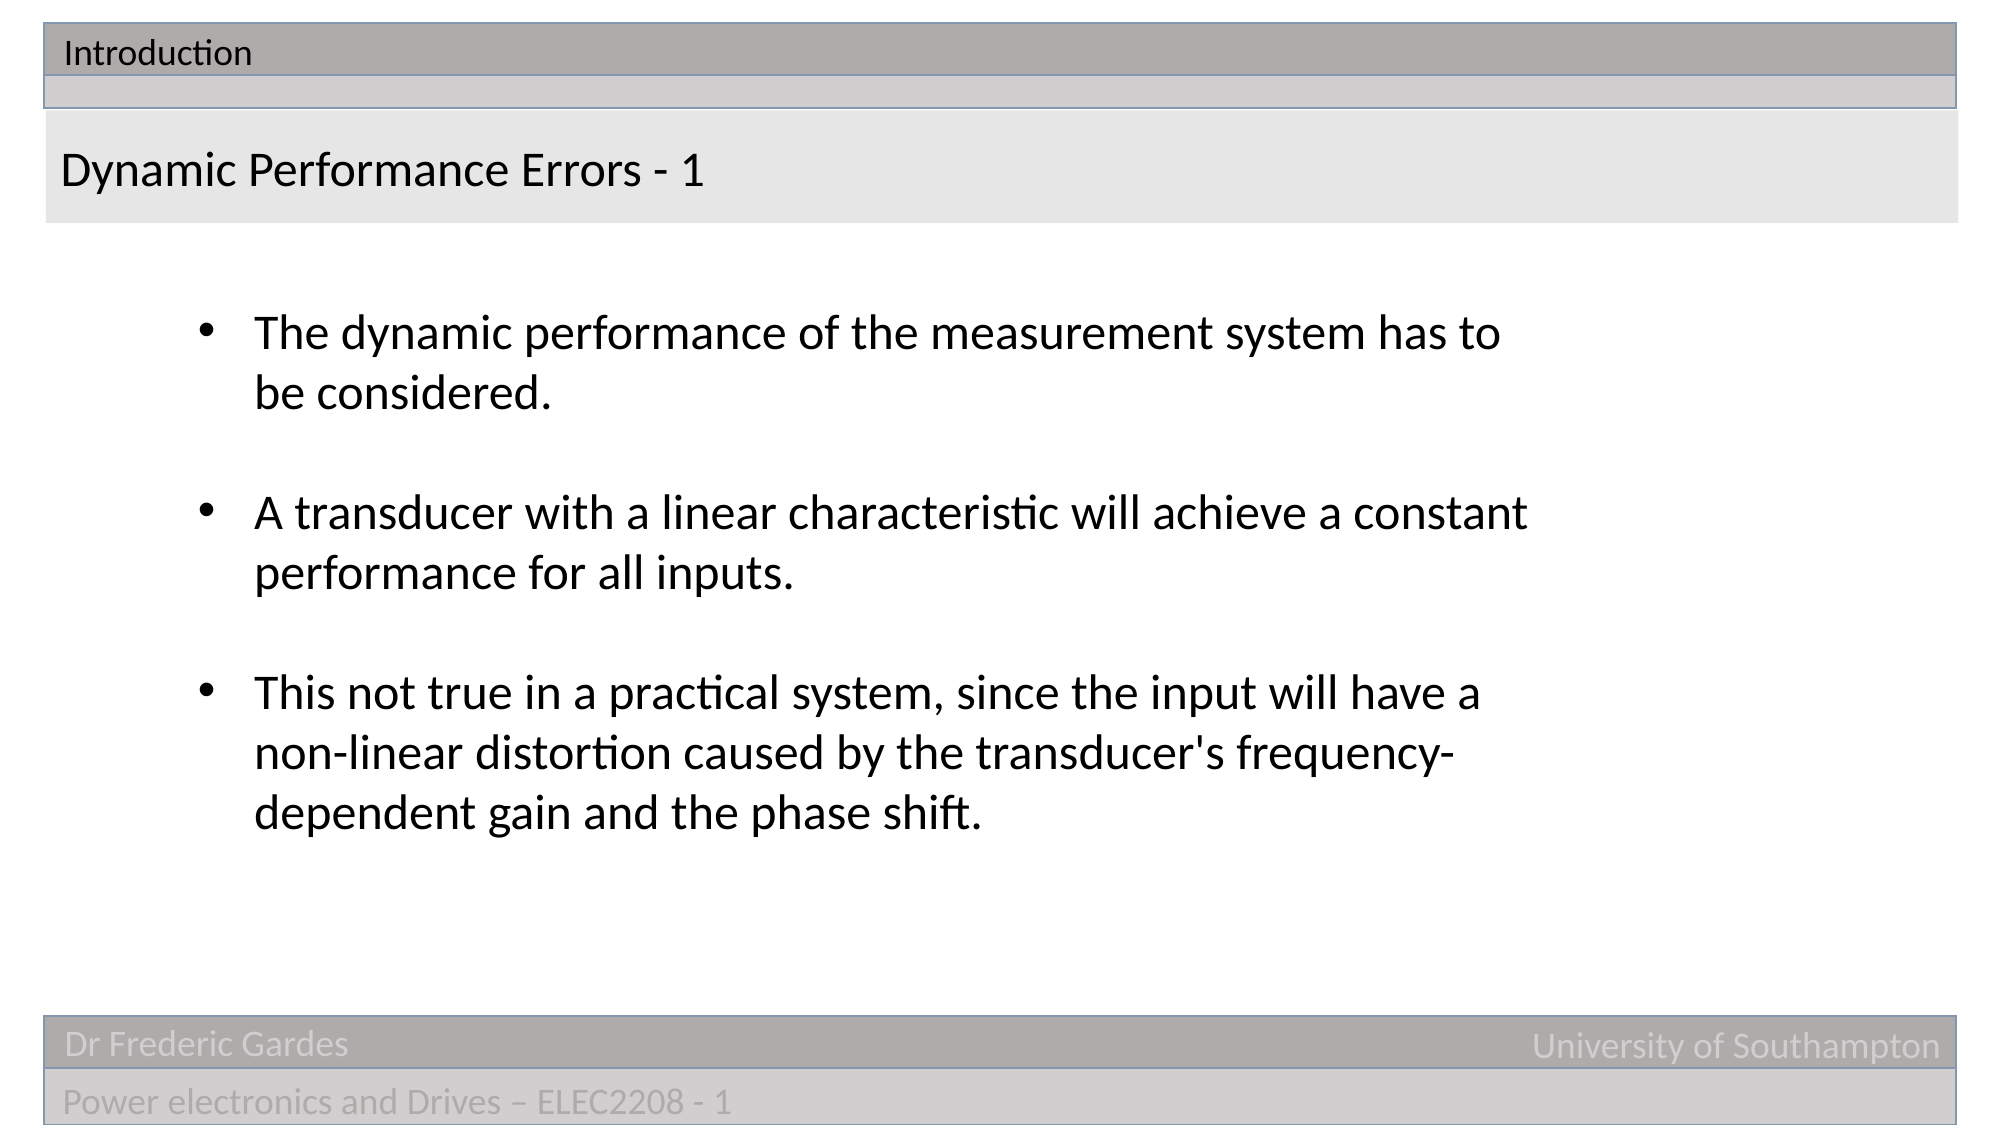

Introduction
Dynamic Performance Errors - 1
The dynamic performance of the measurement system has to be considered.

A transducer with a linear characteristic will achieve a constant performance for all inputs.

This not true in a practical system, since the input will have a non-linear distortion caused by the transducer's frequency-dependent gain and the phase shift.